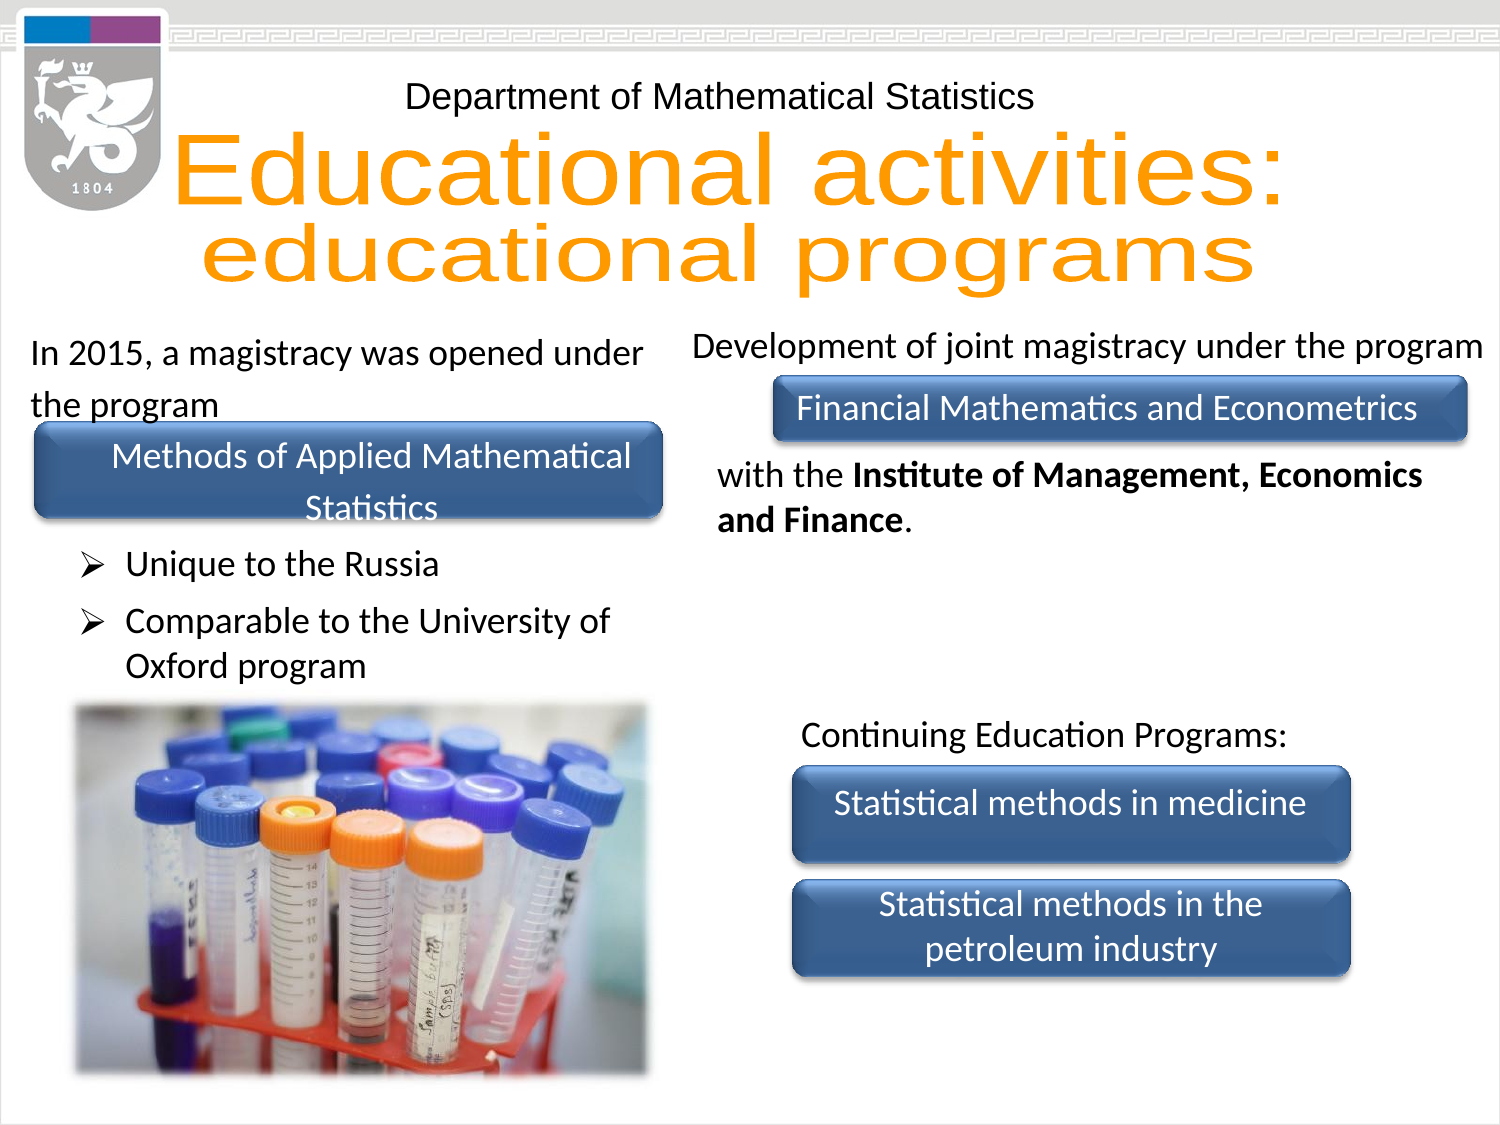

Educational activities:
educational programs
Development of joint magistracy under the program
Financial Mathematics and Econometrics
with the Institute of Management, Economics and Finance.
In 2015, a magistracy was opened under the program
Methods of Applied Mathematical Statistics
Unique to the Russia
Comparable to the University of Oxford program

Continuing Education Programs:

Statistical methods in medicine

Statistical methods in the petroleum industry